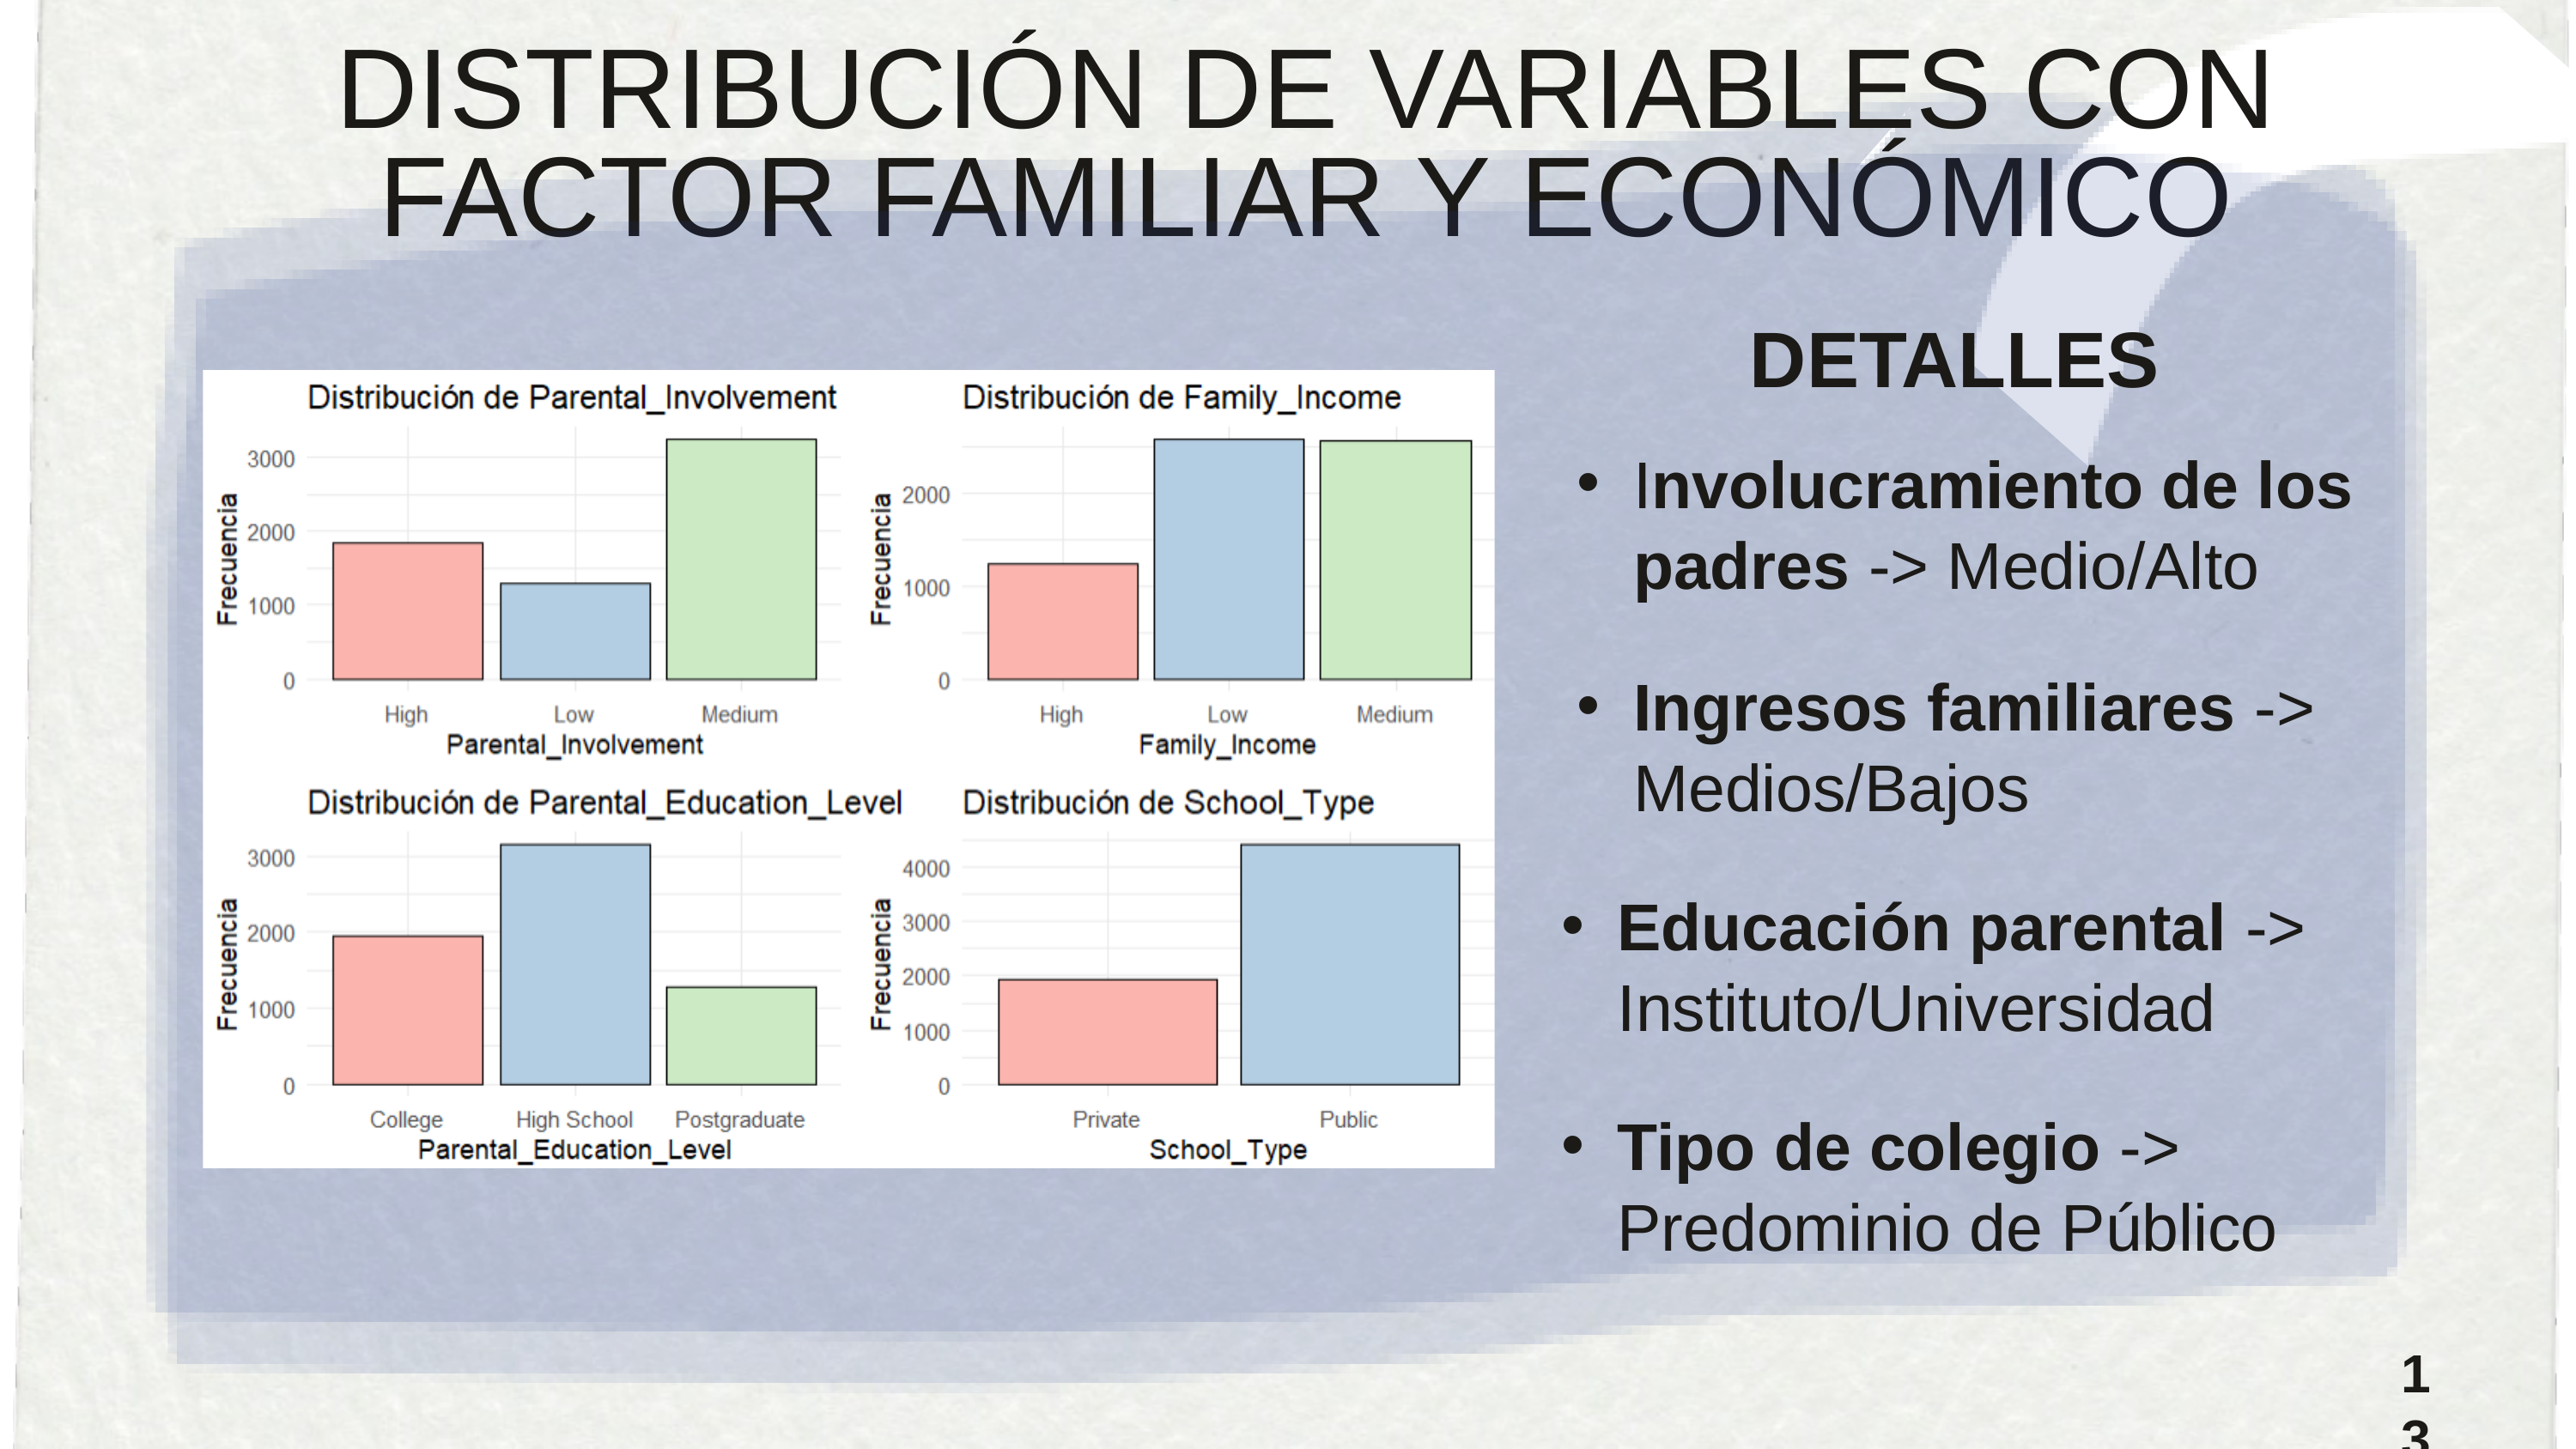

DISTRIBUCIÓN DE VARIABLES CON FACTOR FAMILIAR Y ECONÓMICO

DETALLES

Involucramiento de los padres -> Medio/Alto
Ingresos familiares -> Medios/Bajos
Educación parental -> Instituto/Universidad
Tipo de colegio -> Predominio de Público
13